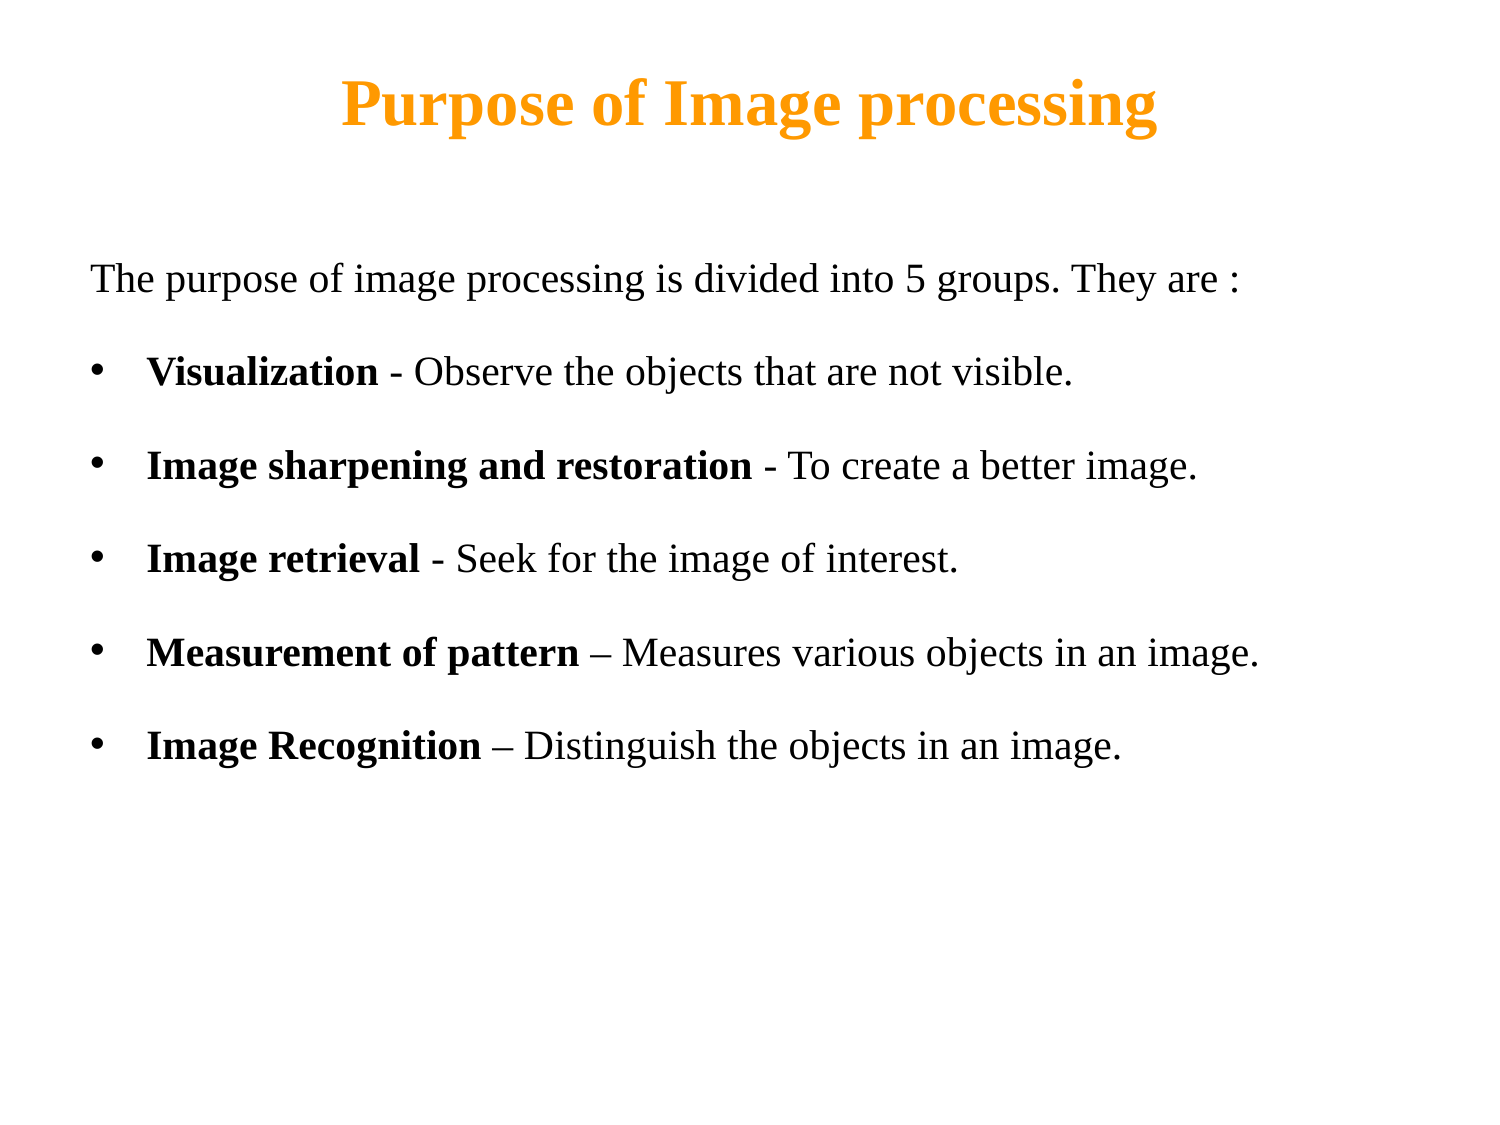

# Purpose of Image processing
The purpose of image processing is divided into 5 groups. They are :
Visualization - Observe the objects that are not visible.
Image sharpening and restoration - To create a better image.
Image retrieval - Seek for the image of interest.
Measurement of pattern – Measures various objects in an image.
Image Recognition – Distinguish the objects in an image.